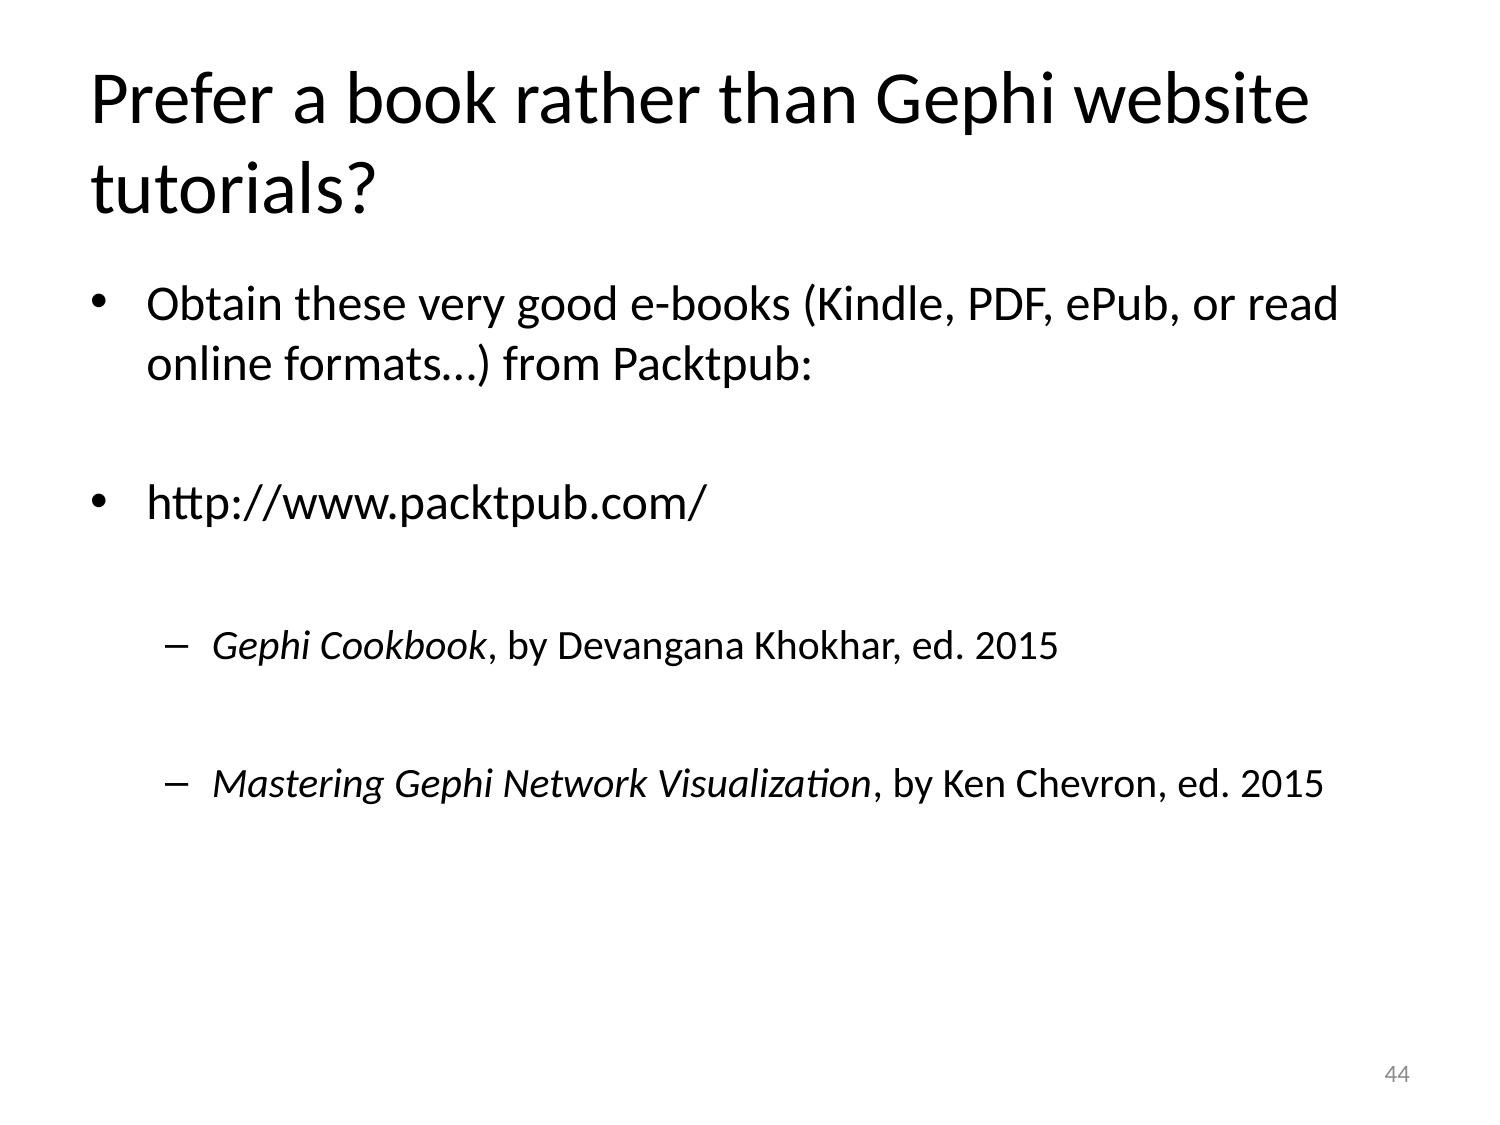

# Prefer a book rather than Gephi website tutorials?
Obtain these very good e-books (Kindle, PDF, ePub, or read online formats…) from Packtpub:

http://www.packtpub.com/

Gephi Cookbook, by Devangana Khokhar, ed. 2015

Mastering Gephi Network Visualization, by Ken Chevron, ed. 2015
44